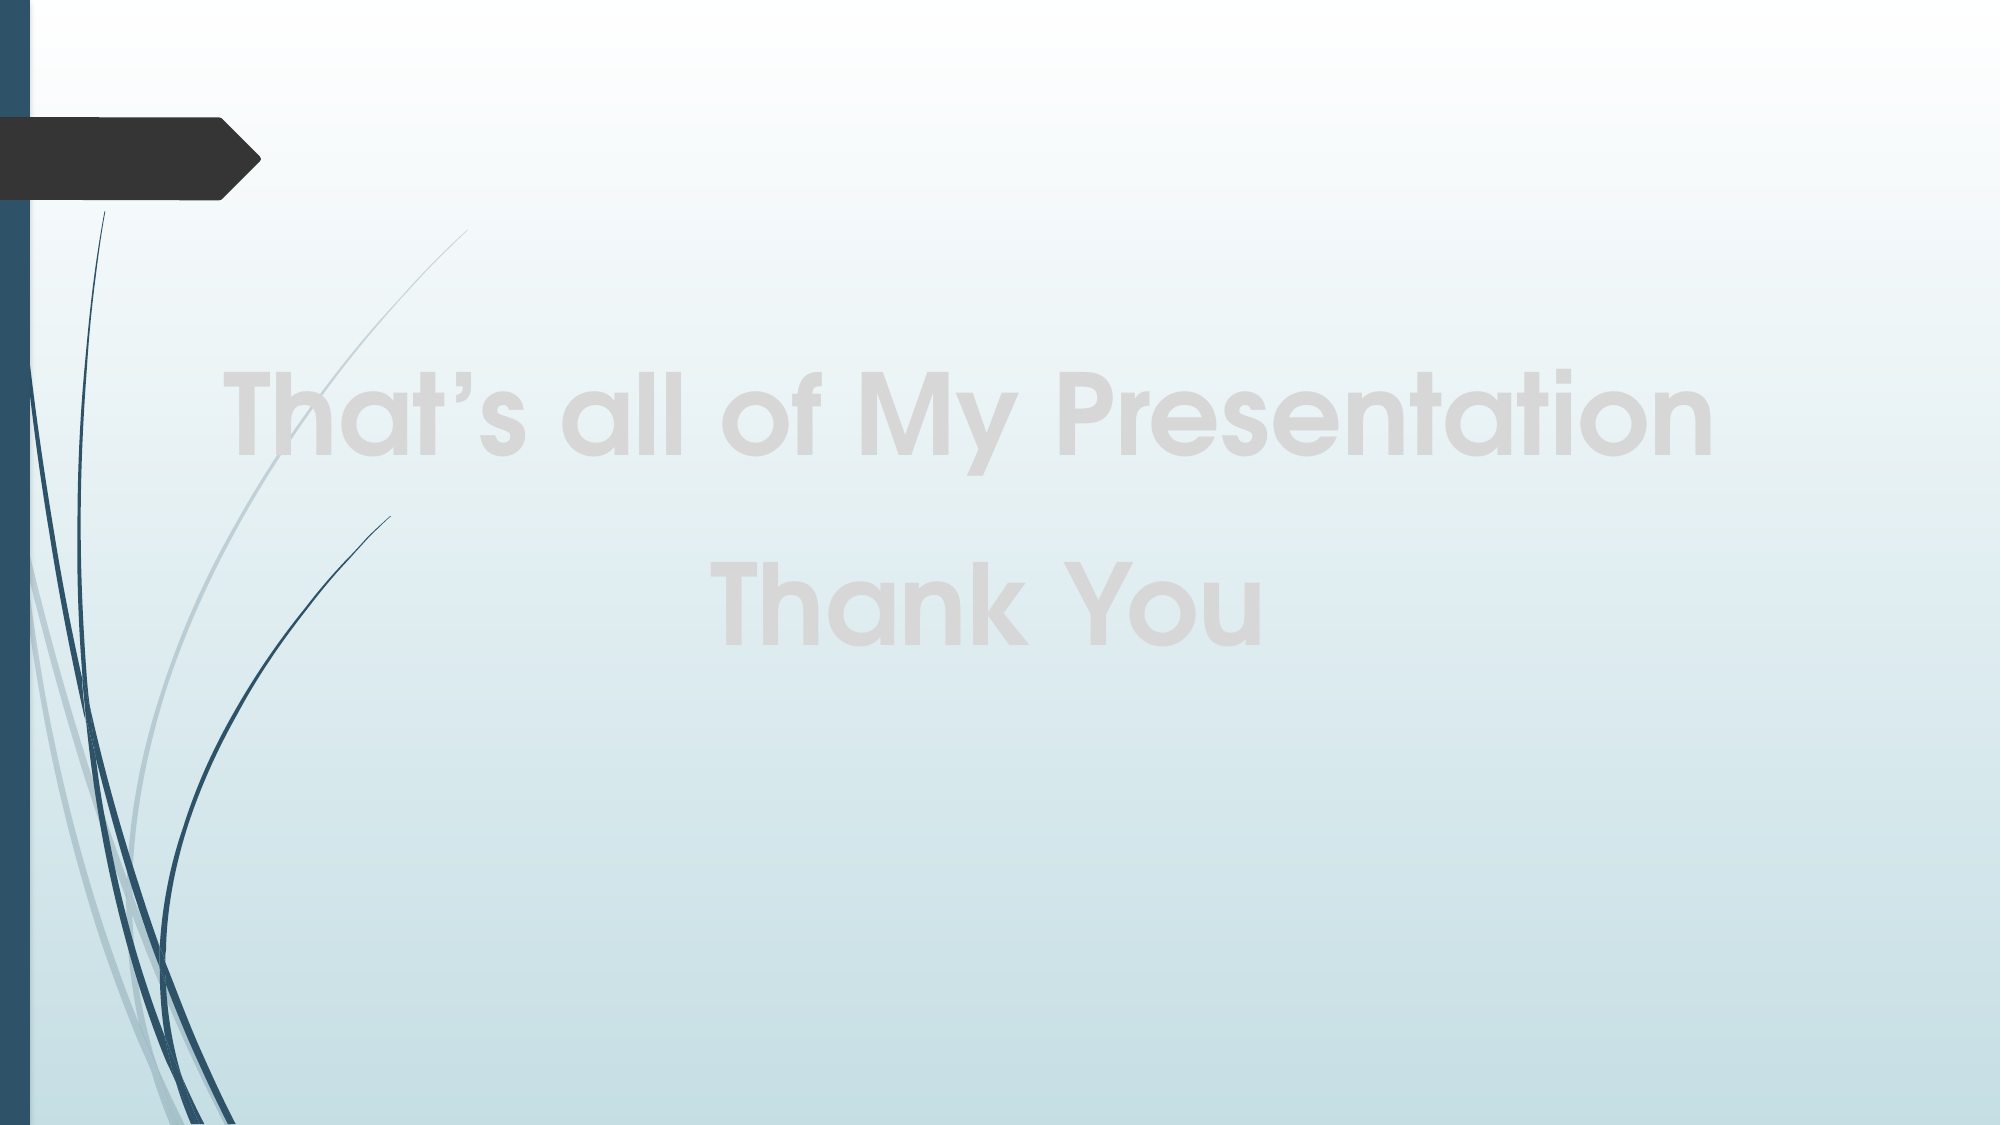

That’s all of My Presentation
Thank You